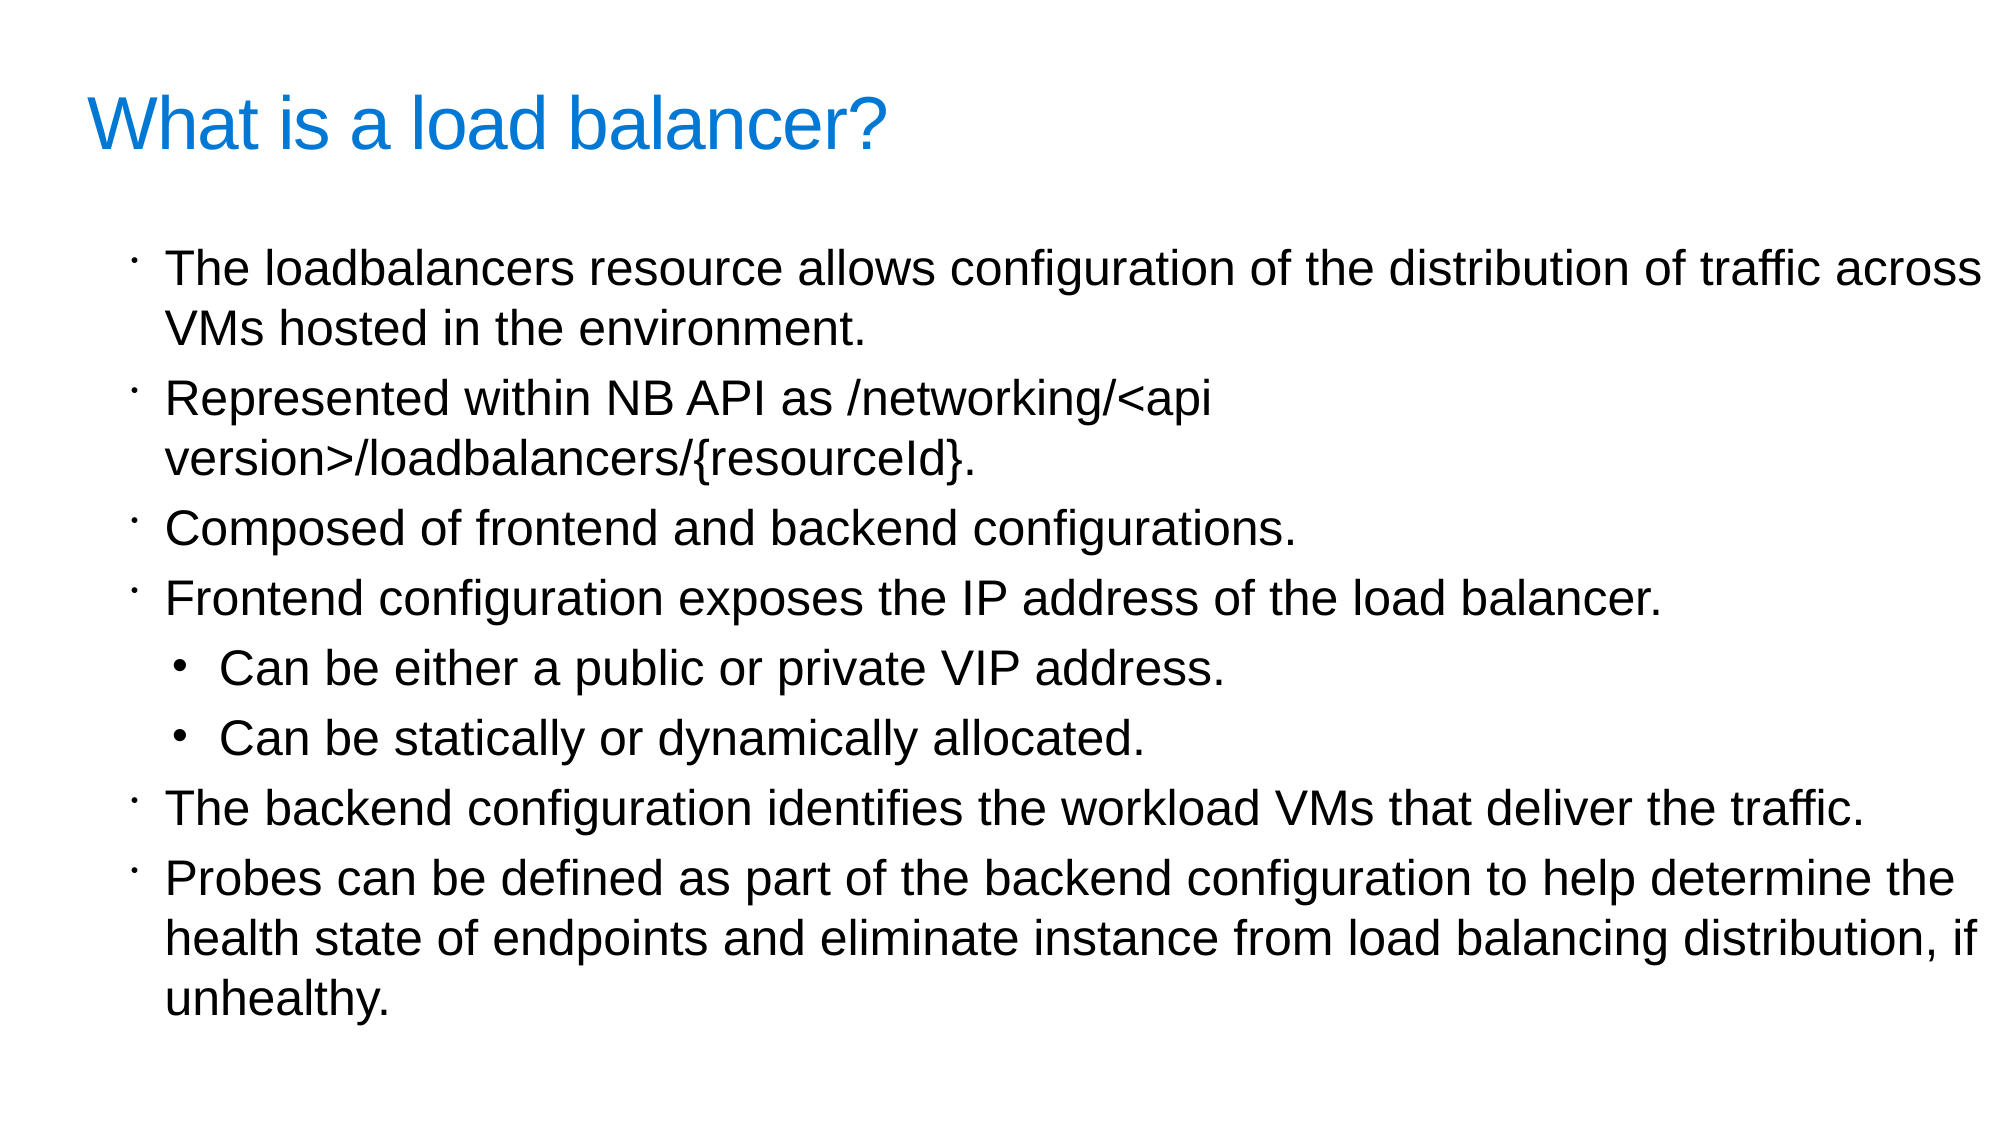

What is a load balancer?
The loadbalancers resource allows configuration of the distribution of traffic across VMs hosted in the environment.
Represented within NB API as /networking/<api version>/loadbalancers/{resourceId}.
Composed of frontend and backend configurations.
Frontend configuration exposes the IP address of the load balancer.
Can be either a public or private VIP address.
Can be statically or dynamically allocated.
The backend configuration identifies the workload VMs that deliver the traffic.
Probes can be defined as part of the backend configuration to help determine the health state of endpoints and eliminate instance from load balancing distribution, if unhealthy.